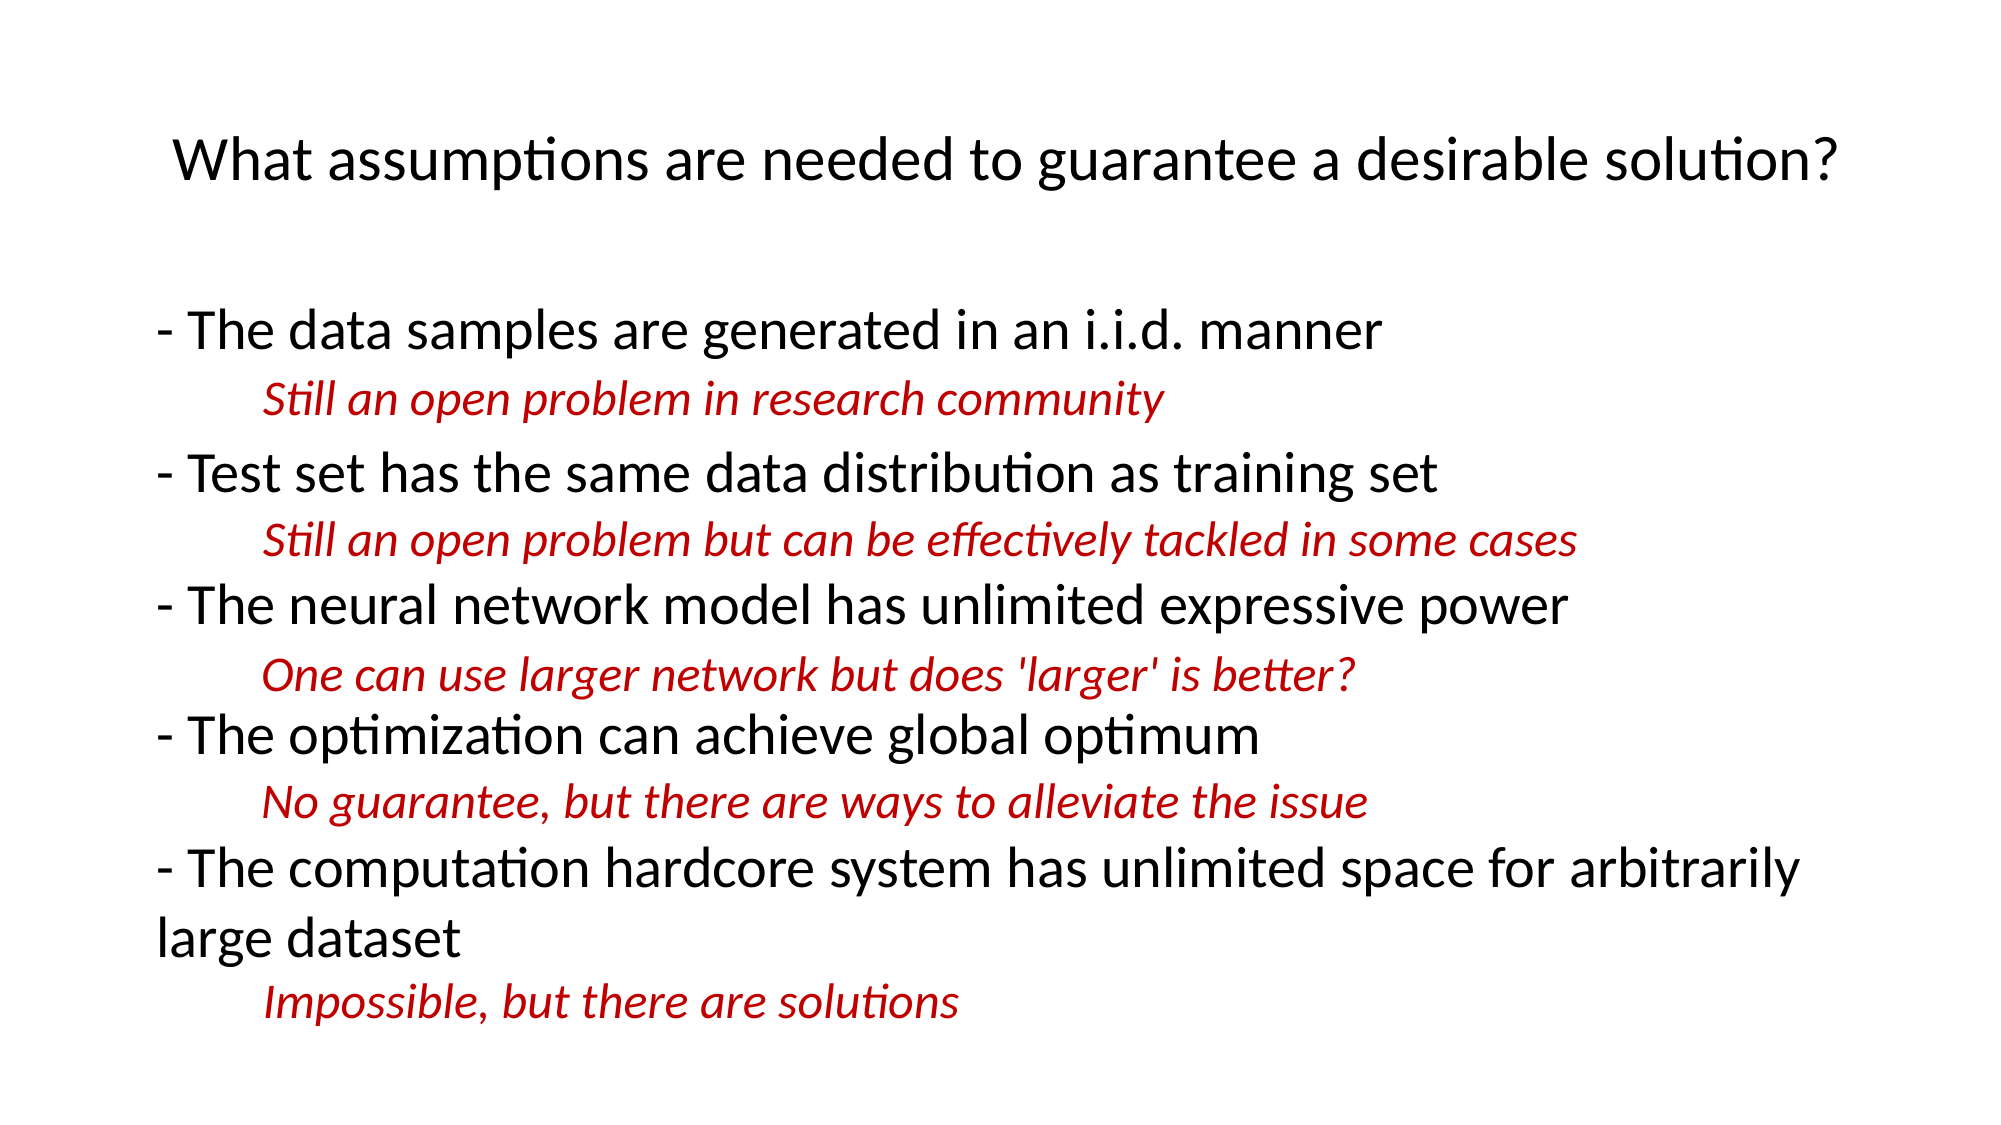

# What assumptions are needed to guarantee a desirable solution?
- The data samples are generated in an i.i.d. manner
Still an open problem in research community
- Test set has the same data distribution as training set
Still an open problem but can be effectively tackled in some cases
- The neural network model has unlimited expressive power
One can use larger network but does 'larger' is better?
- The optimization can achieve global optimum
No guarantee, but there are ways to alleviate the issue
- The computation hardcore system has unlimited space for arbitrarily large dataset
Impossible, but there are solutions